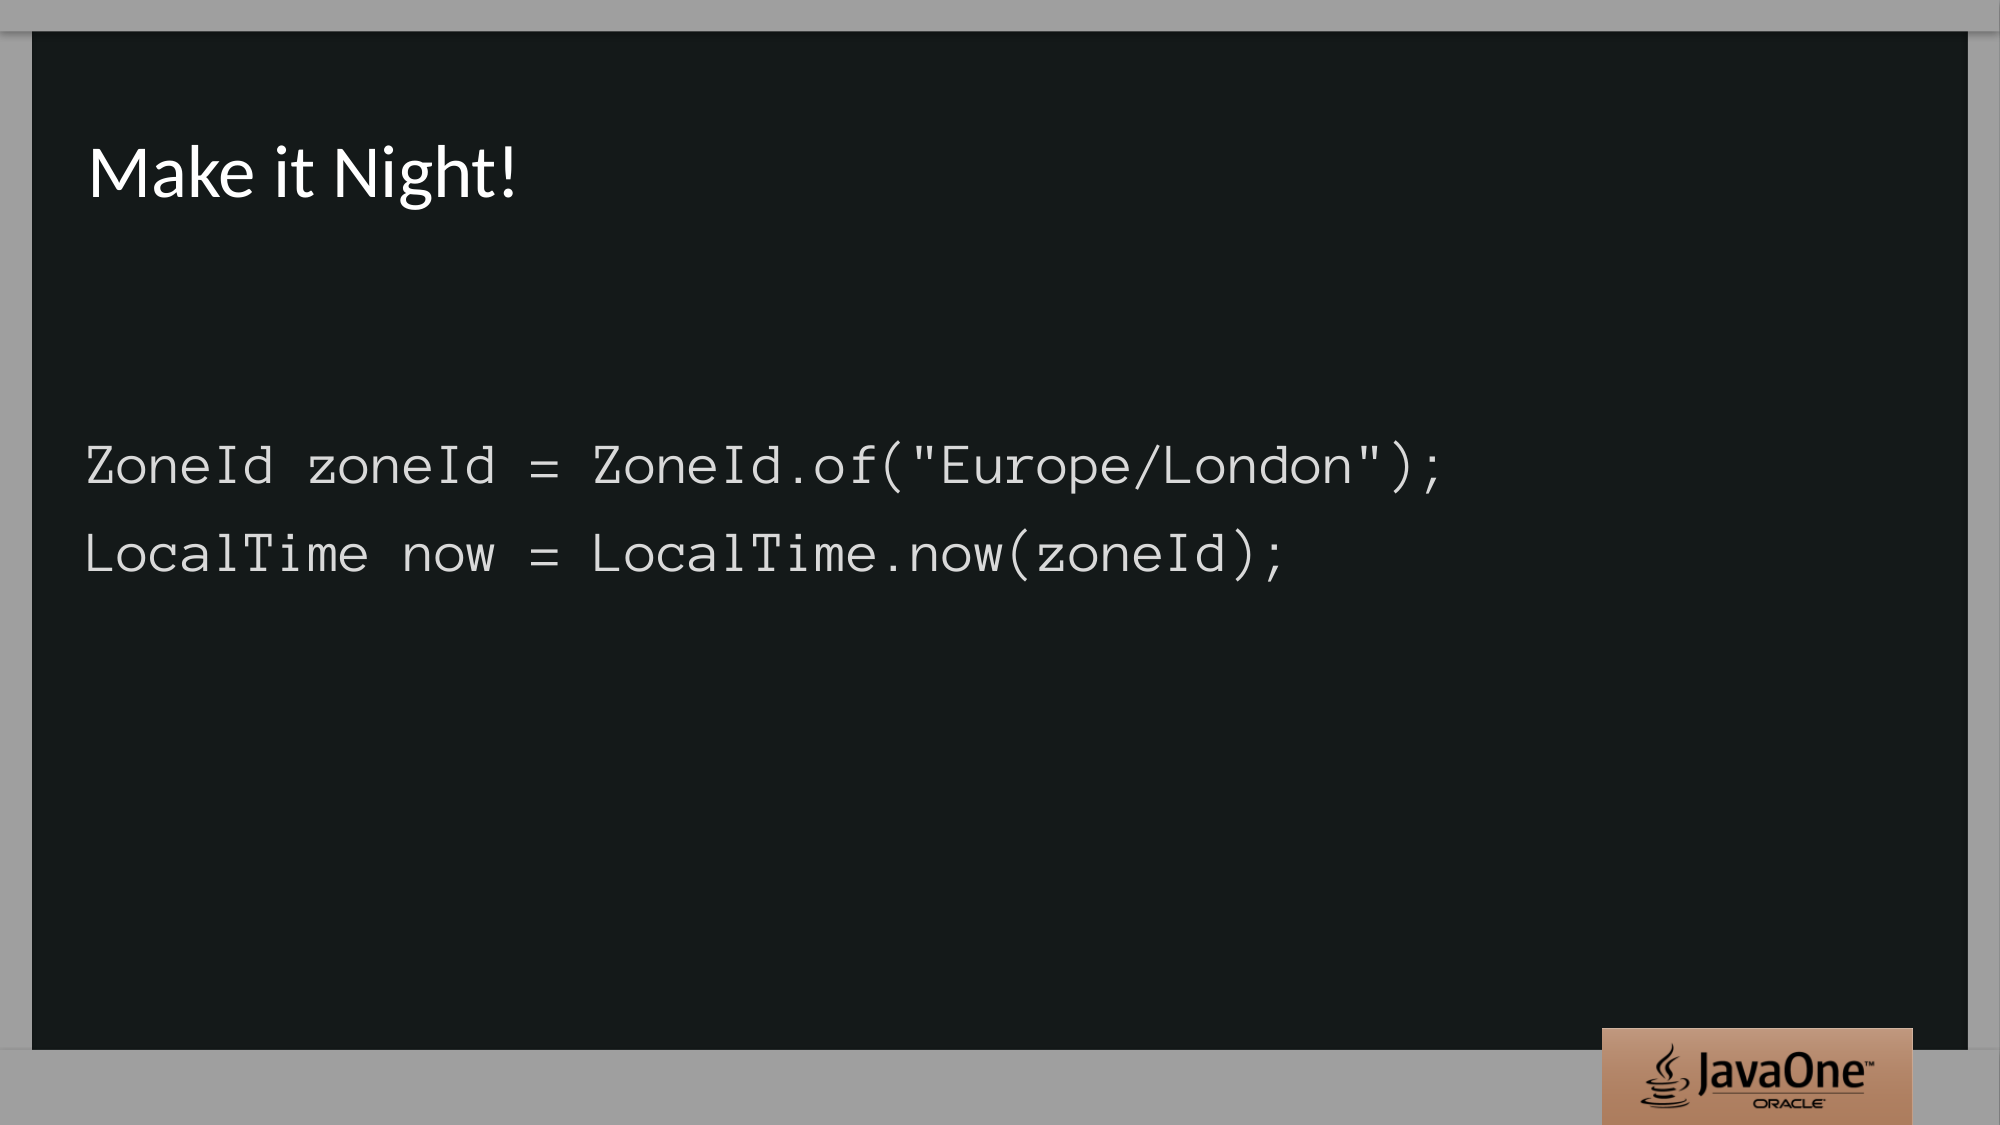

# Make it Night!

ZoneId zoneId = ZoneId.of("Europe/London");
LocalTime now = LocalTime.now(zoneId);
28